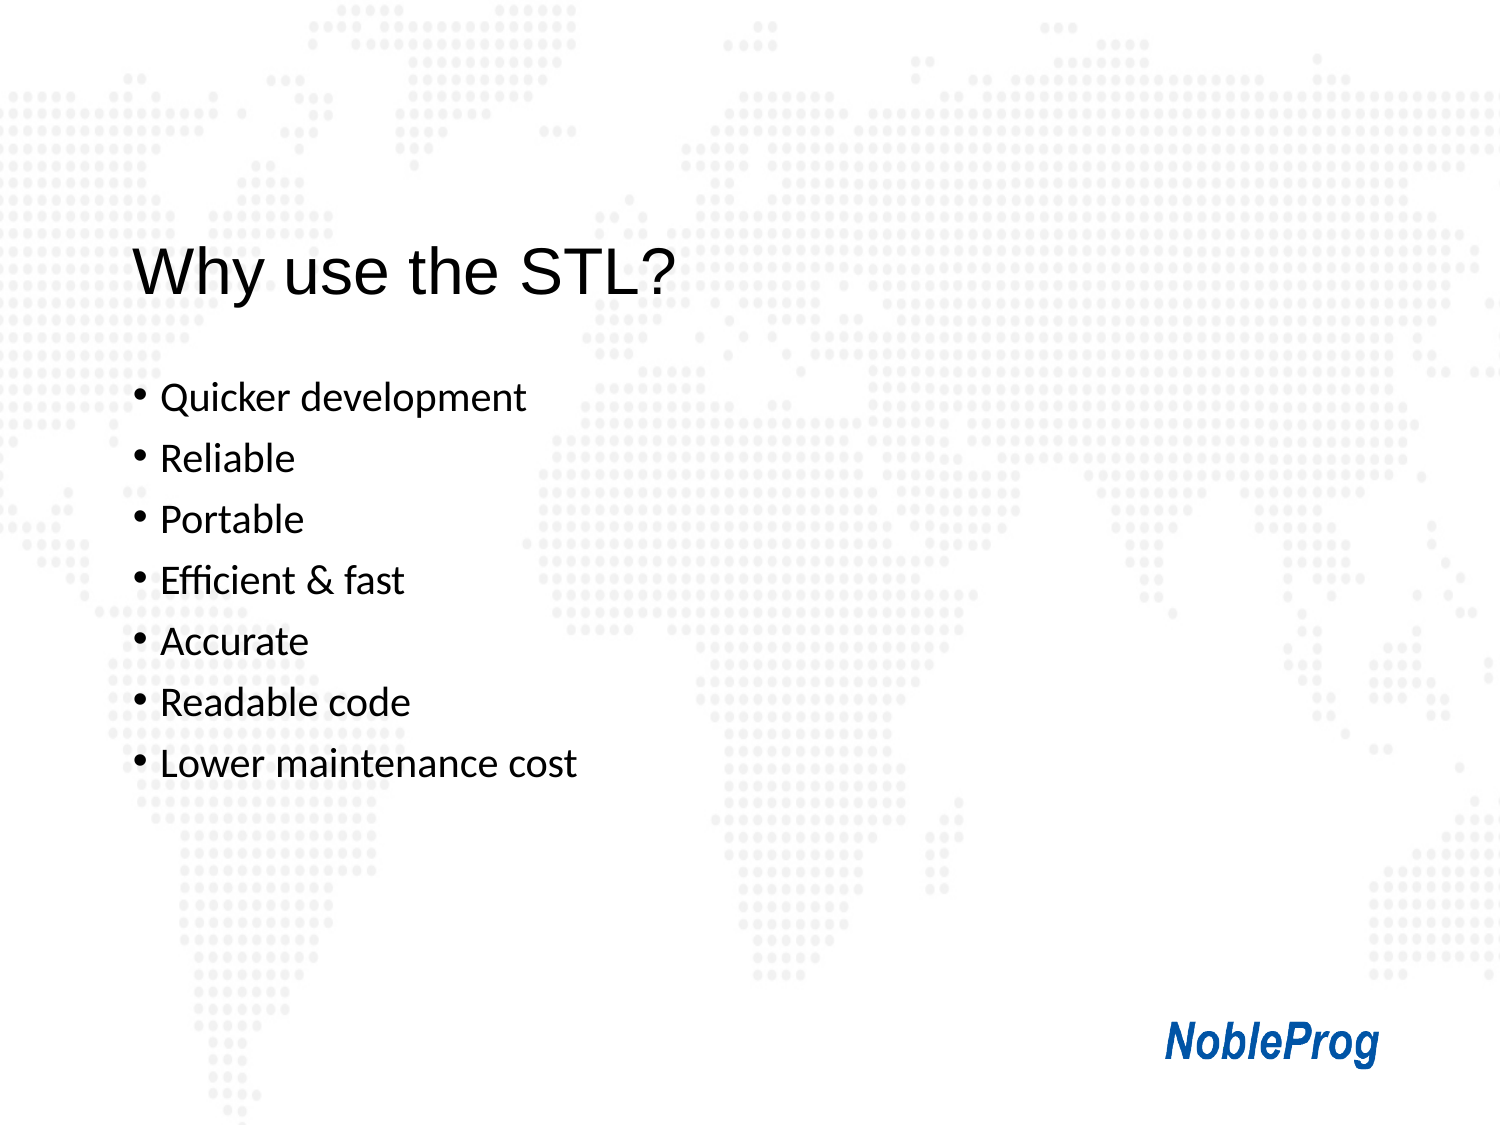

# Why use the STL?
Quicker development
Reliable
Portable
Efficient & fast
Accurate
Readable code
Lower maintenance cost